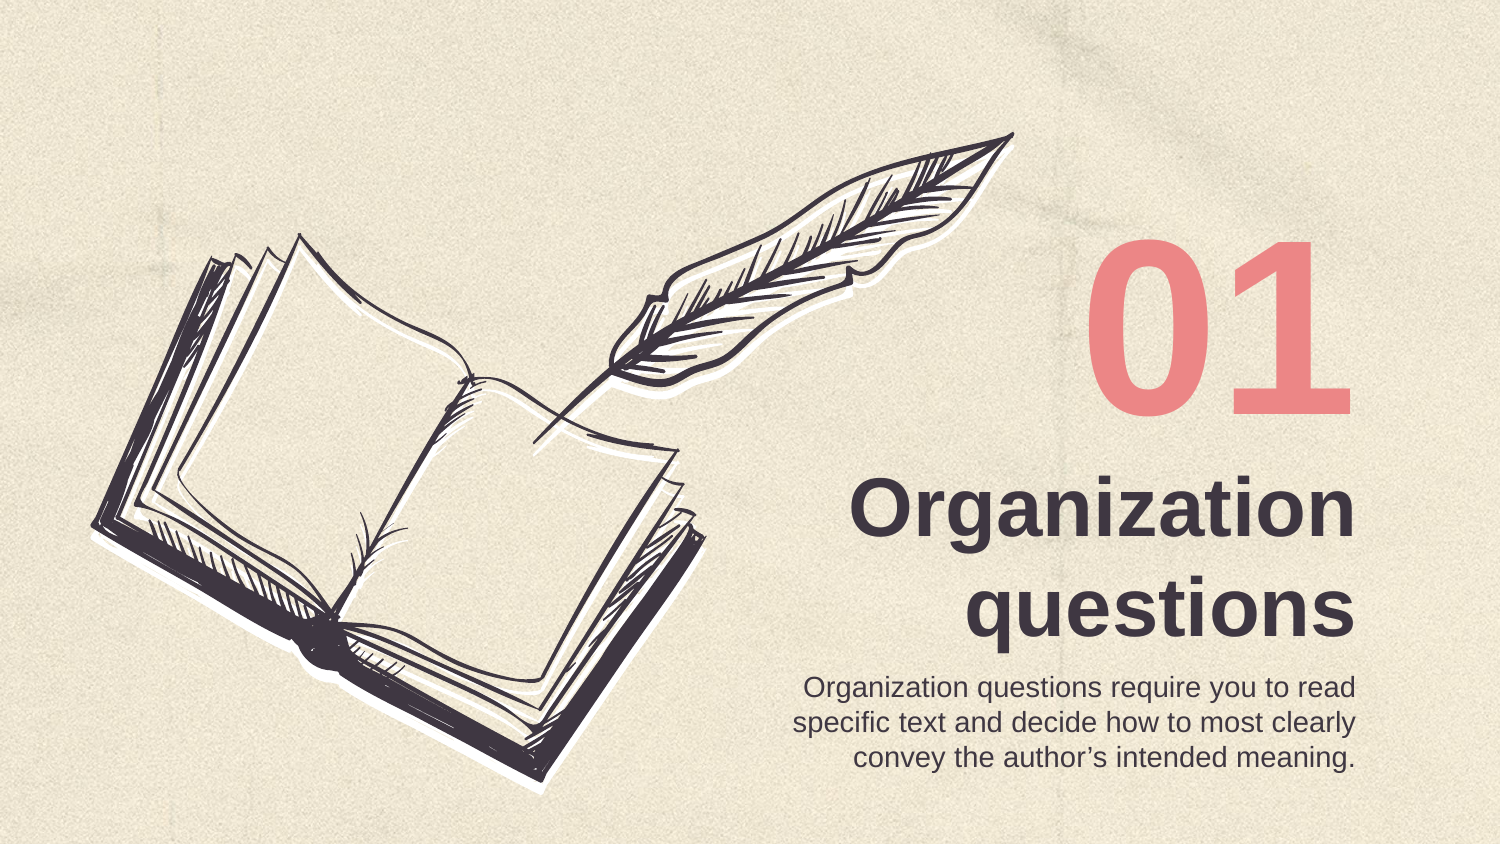

01

# Organization questions
Organization questions require you to read specific text and decide how to most clearly convey the author’s intended meaning.